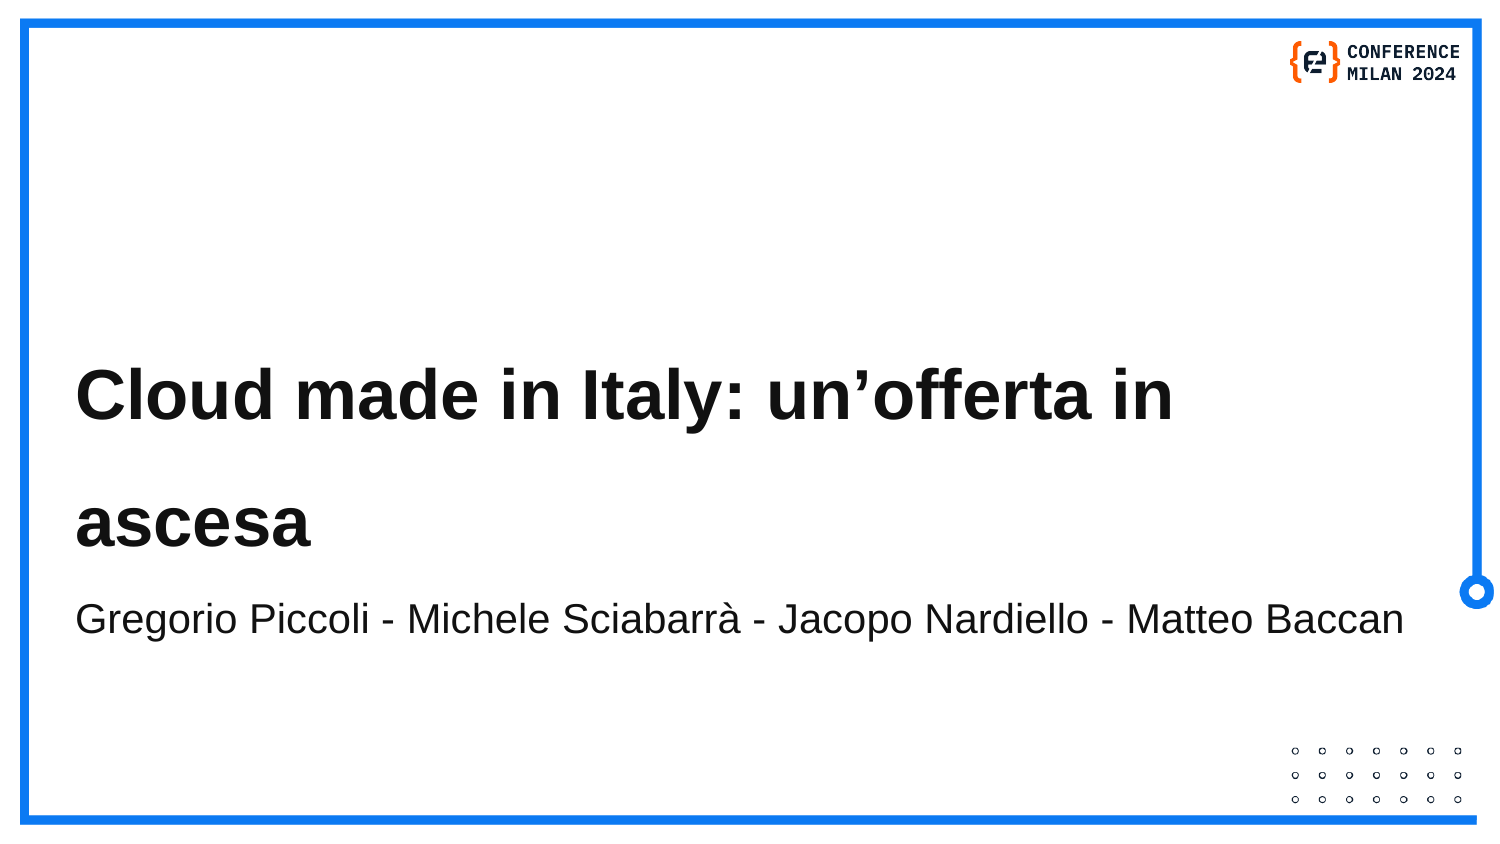

# Cloud made in Italy: un’offerta in ascesa
Gregorio Piccoli - Michele Sciabarrà - Jacopo Nardiello - Matteo Baccan